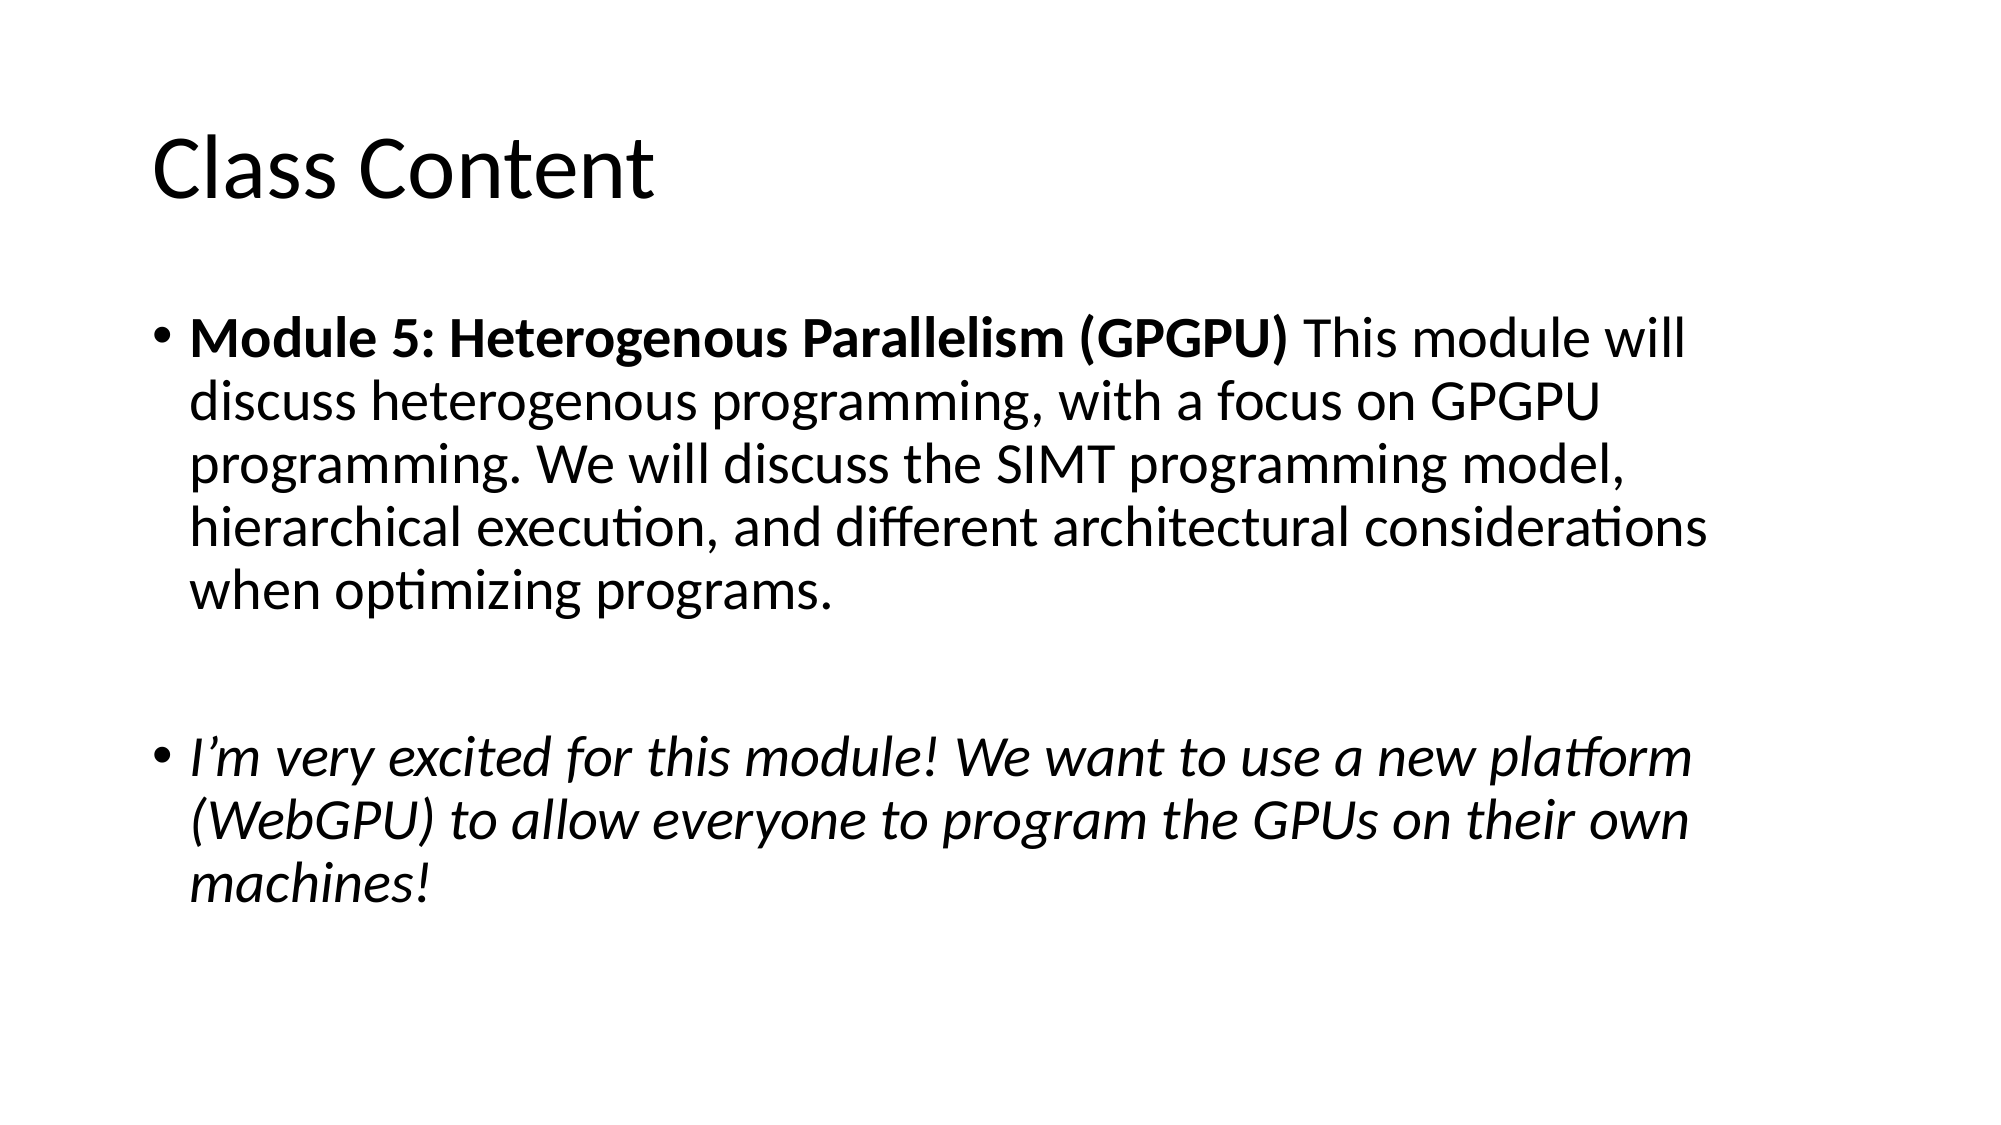

# Class Content
Module 5: Heterogenous Parallelism (GPGPU) This module will discuss heterogenous programming, with a focus on GPGPU programming. We will discuss the SIMT programming model, hierarchical execution, and different architectural considerations when optimizing programs.

I’m very excited for this module! We want to use a new platform (WebGPU) to allow everyone to program the GPUs on their own machines!